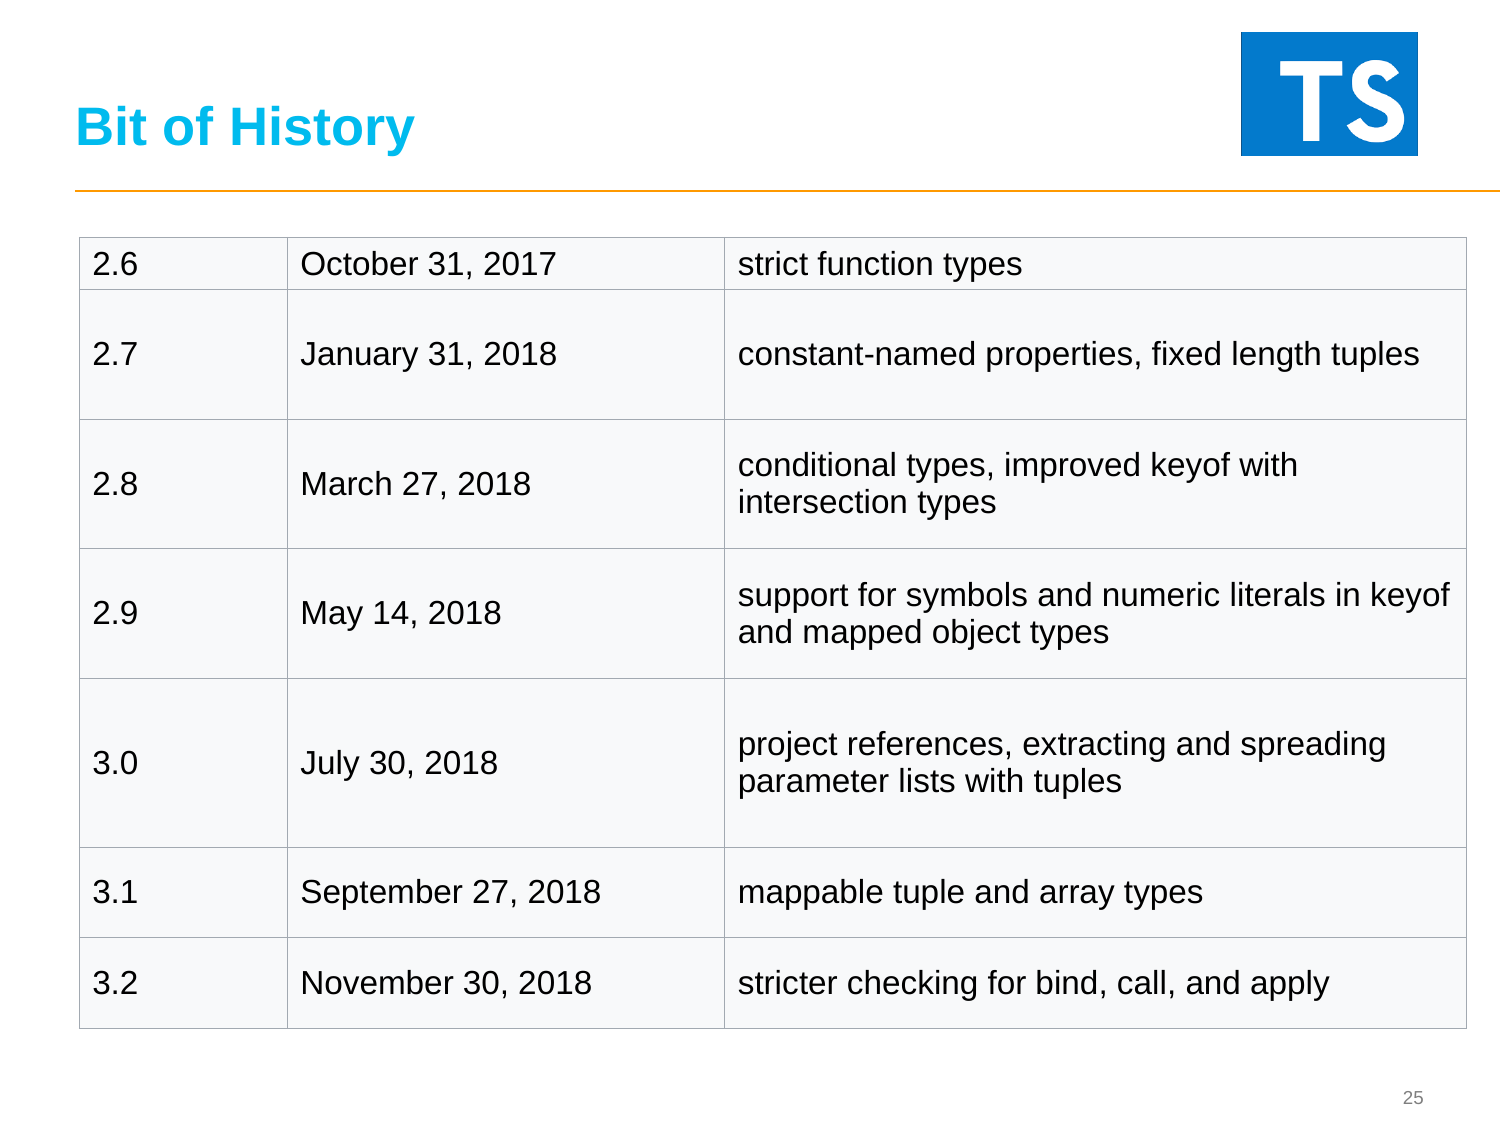

# Bit of History
| 2.6 | October 31, 2017 | strict function types |
| --- | --- | --- |
| 2.7 | January 31, 2018 | constant-named properties, fixed length tuples |
| 2.8 | March 27, 2018 | conditional types, improved keyof with intersection types |
| 2.9 | May 14, 2018 | support for symbols and numeric literals in keyof and mapped object types |
| 3.0 | July 30, 2018 | project references, extracting and spreading parameter lists with tuples |
| 3.1 | September 27, 2018 | mappable tuple and array types |
| 3.2 | November 30, 2018 | stricter checking for bind, call, and apply |